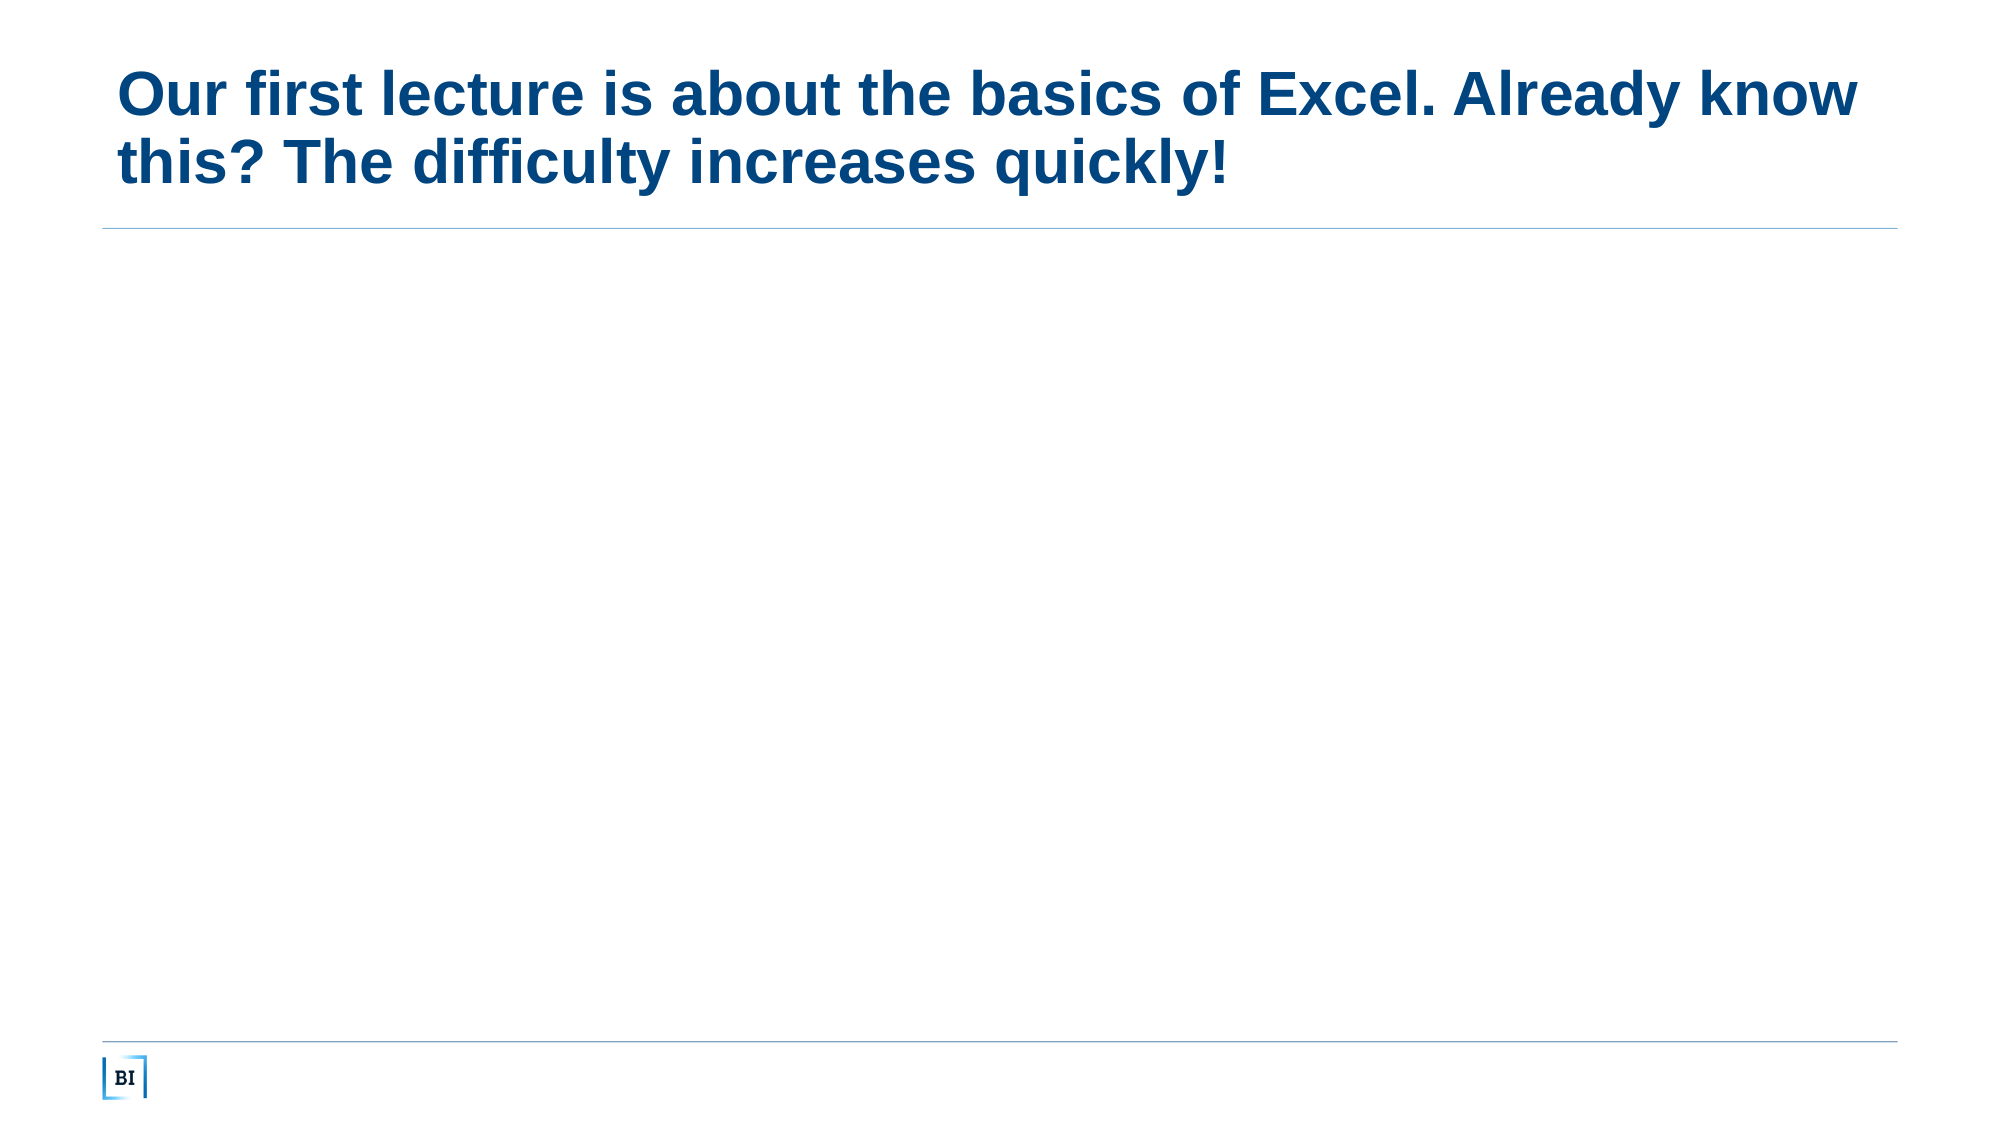

# Our first lecture is about the basics of Excel. Already know this? The difficulty increases quickly!